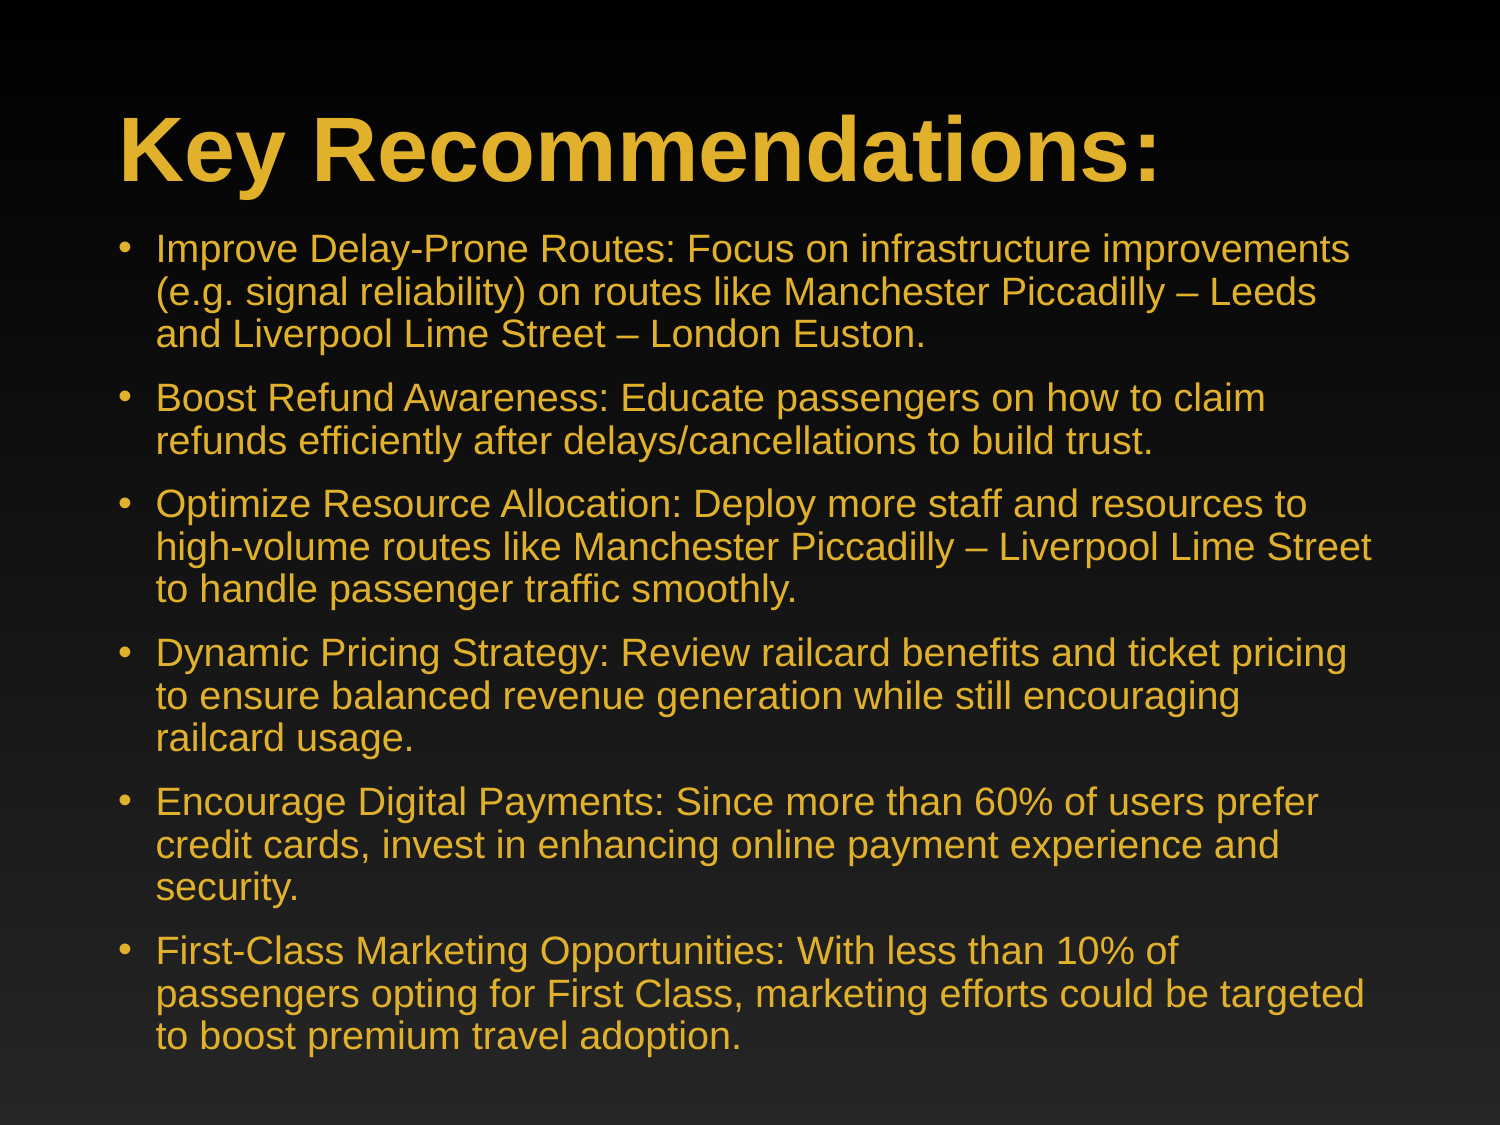

# Key Recommendations:
Improve Delay-Prone Routes: Focus on infrastructure improvements (e.g. signal reliability) on routes like Manchester Piccadilly – Leeds and Liverpool Lime Street – London Euston.
Boost Refund Awareness: Educate passengers on how to claim refunds efficiently after delays/cancellations to build trust.
Optimize Resource Allocation: Deploy more staff and resources to high-volume routes like Manchester Piccadilly – Liverpool Lime Street to handle passenger traffic smoothly.
Dynamic Pricing Strategy: Review railcard benefits and ticket pricing to ensure balanced revenue generation while still encouraging railcard usage.
Encourage Digital Payments: Since more than 60% of users prefer credit cards, invest in enhancing online payment experience and security.
First-Class Marketing Opportunities: With less than 10% of passengers opting for First Class, marketing efforts could be targeted to boost premium travel adoption.